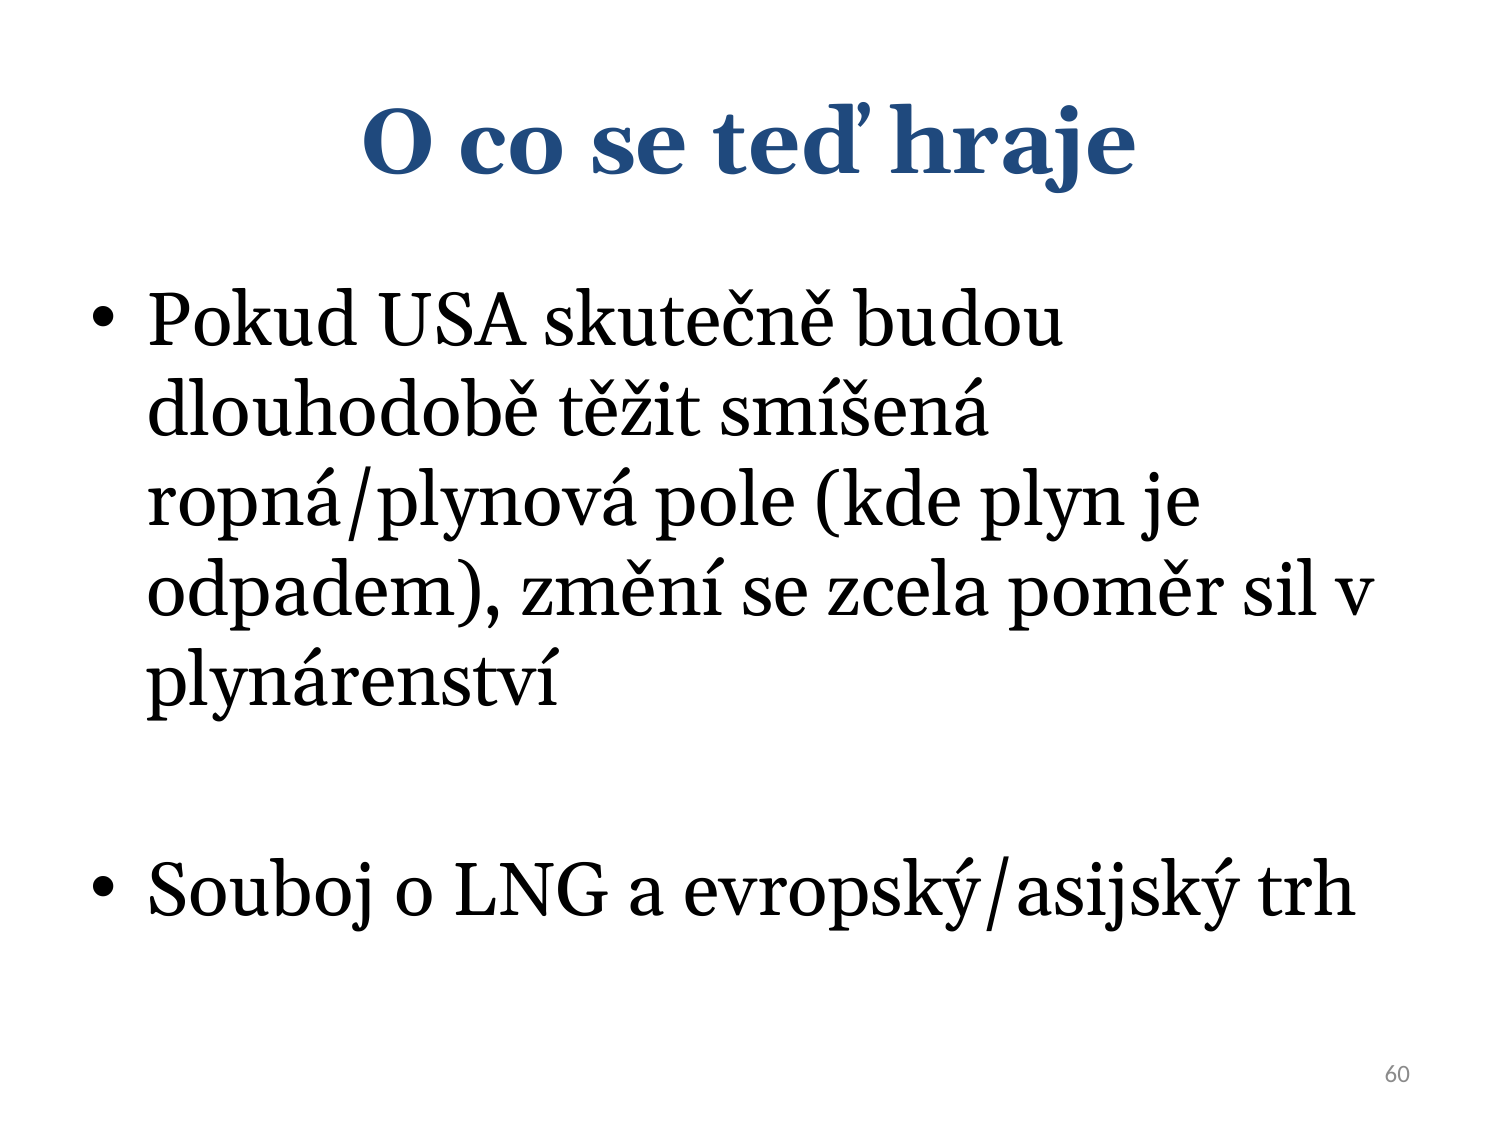

# O co se teď hraje
Pokud USA skutečně budou dlouhodobě těžit smíšená ropná/plynová pole (kde plyn je odpadem), změní se zcela poměr sil v plynárenství

Souboj o LNG a evropský/asijský trh

60